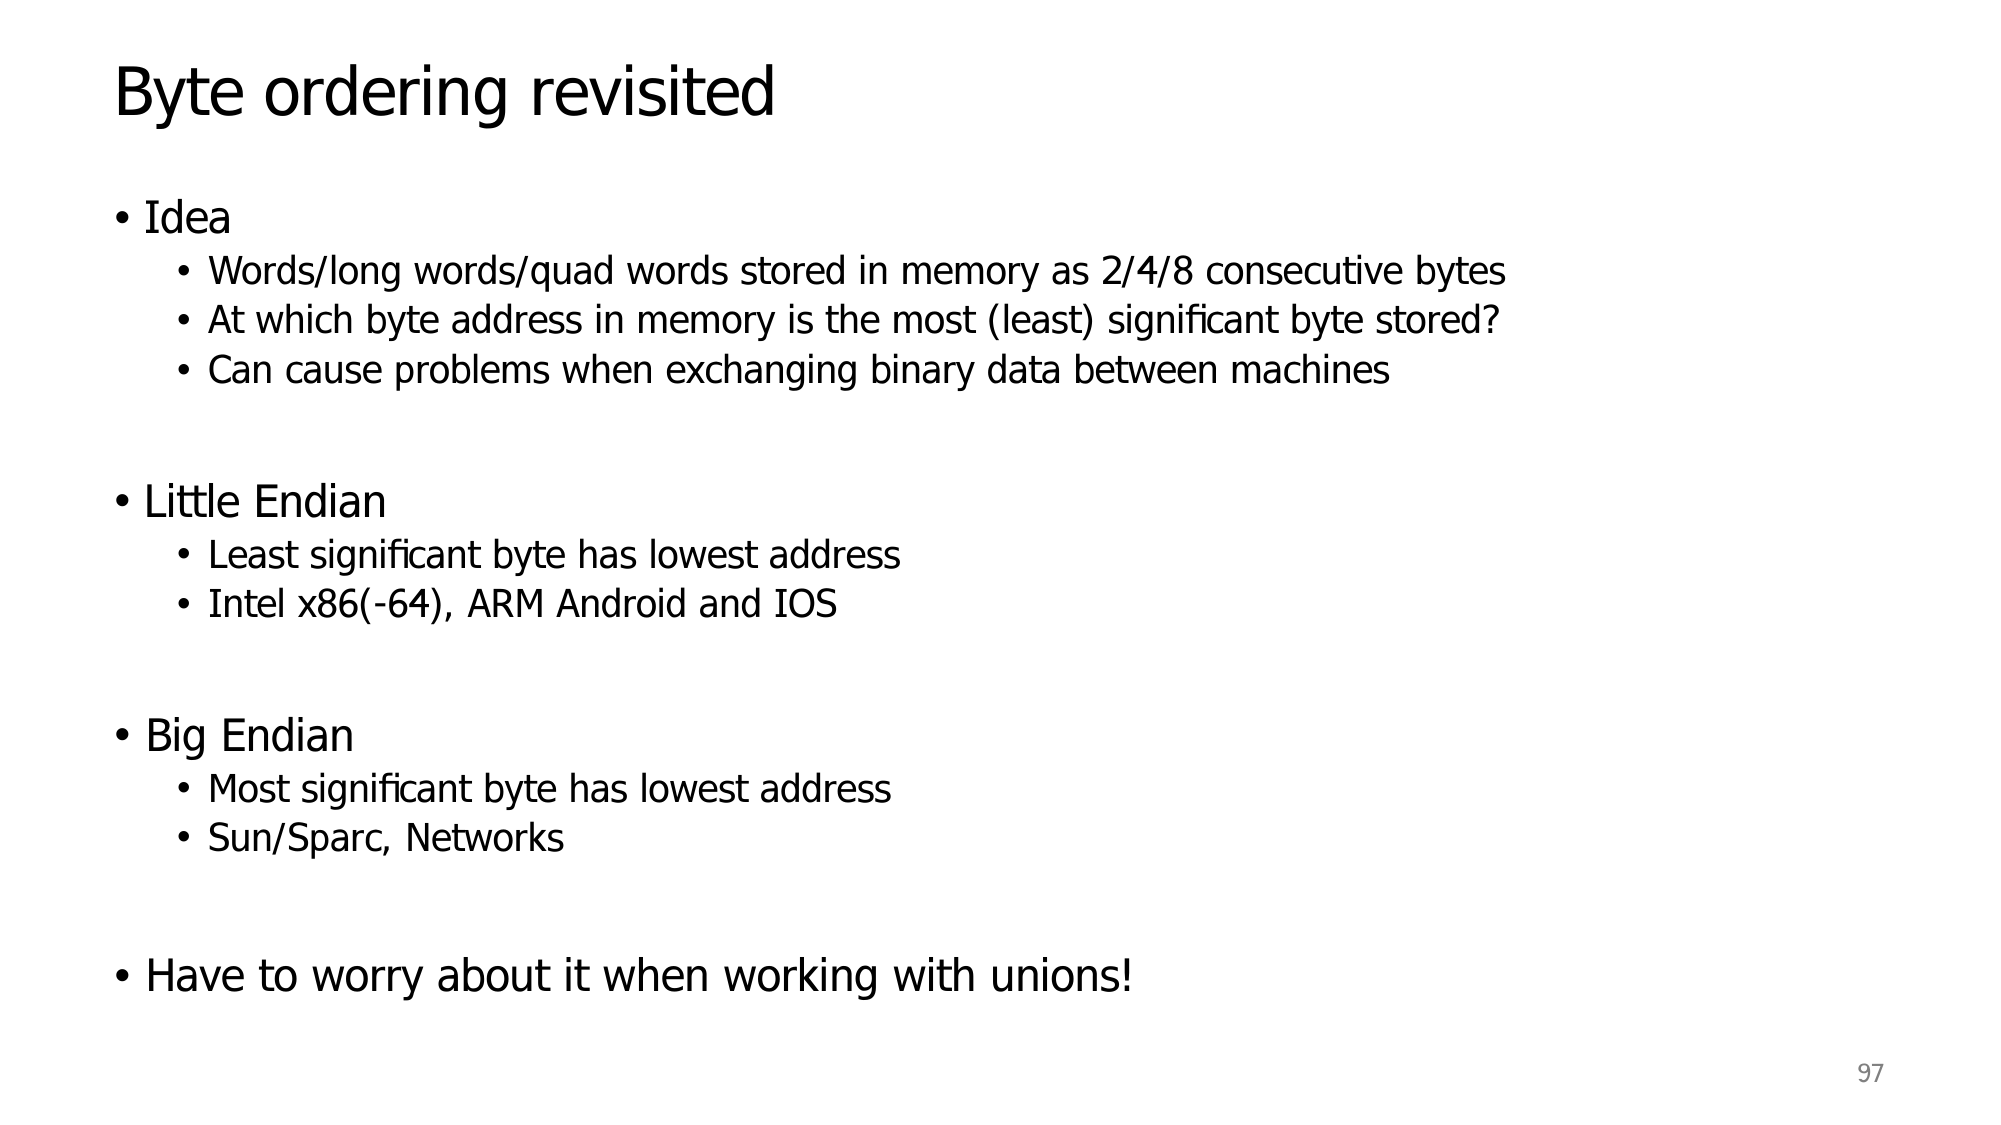

# Byte ordering revisited
Idea
Words/long words/quad words stored in memory as 2/4/8 consecutive bytes
At which byte address in memory is the most (least) significant byte stored?
Can cause problems when exchanging binary data between machines

Little Endian
Least significant byte has lowest address
Intel x86(-64), ARM Android and IOS

Big Endian
Most significant byte has lowest address
Sun/Sparc, Networks

Have to worry about it when working with unions!
97